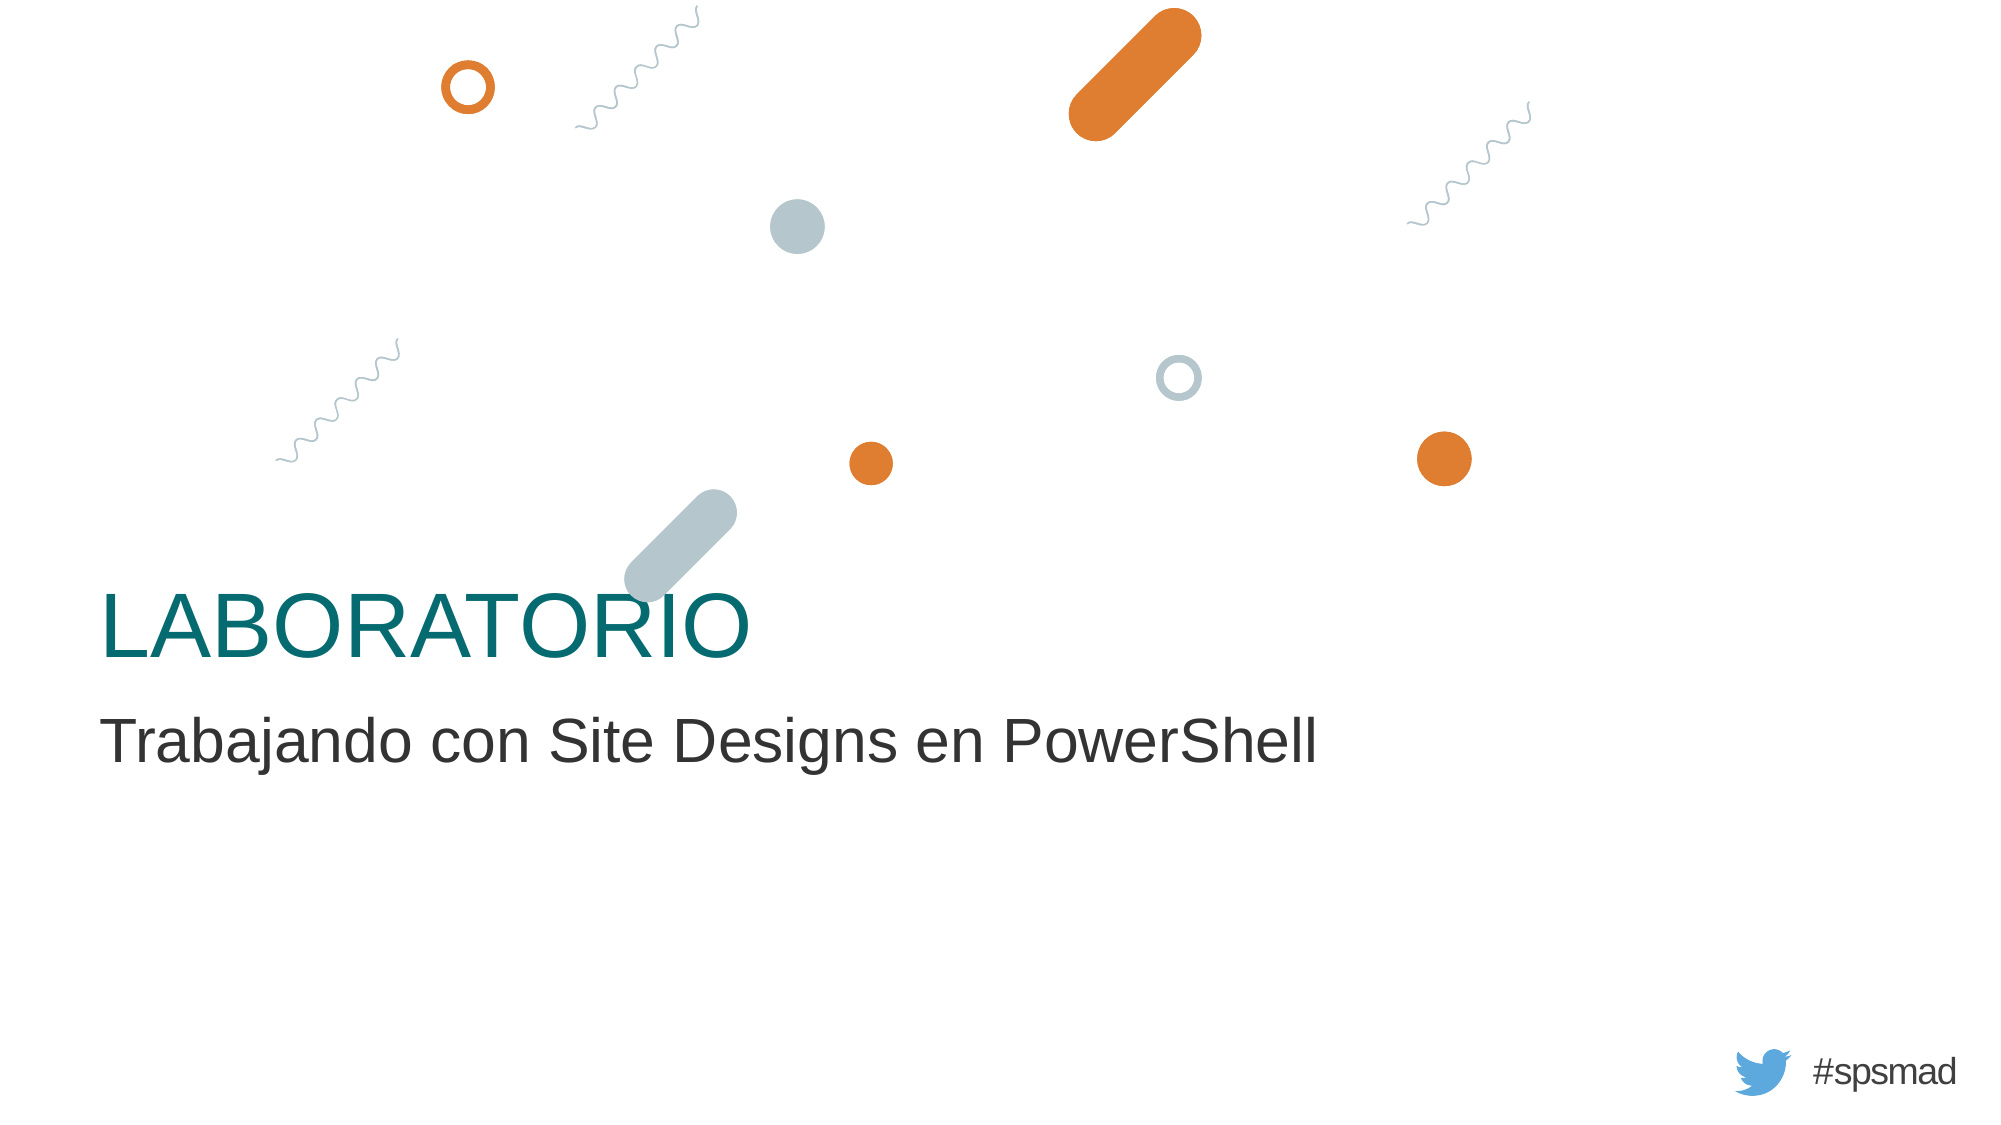

# LABORATORIO
Trabajando con Site Designs en PowerShell